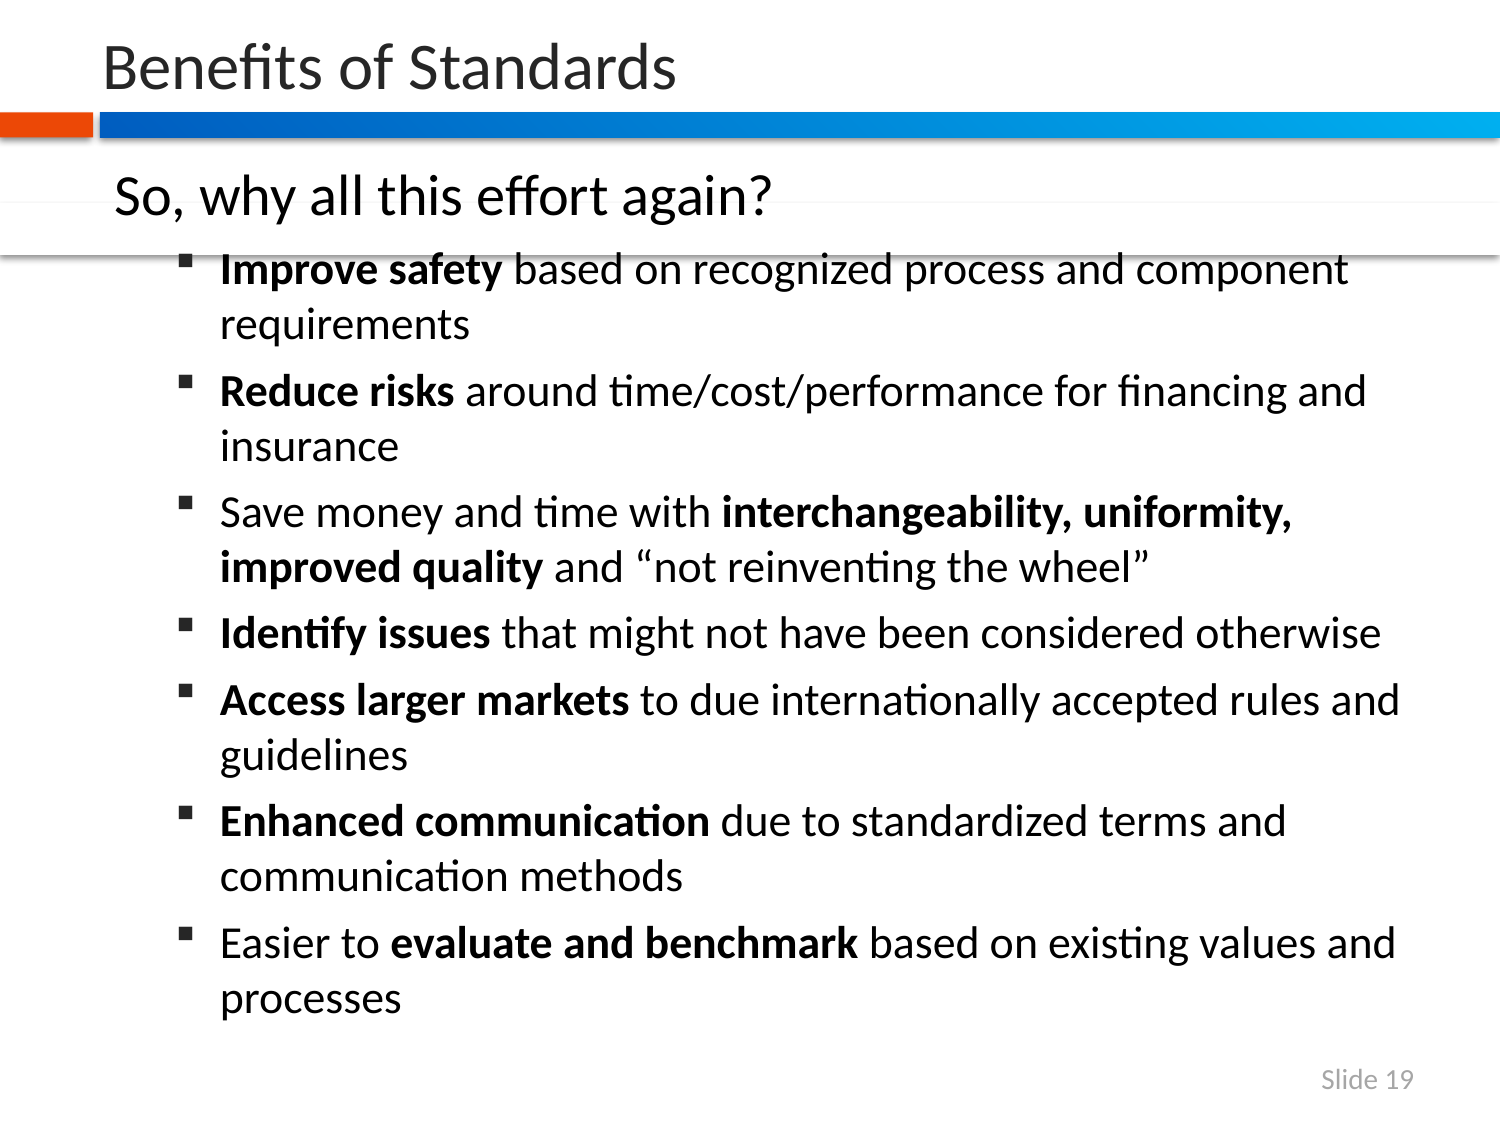

# Benefits of Standards
So, why all this effort again?
Improve safety based on recognized process and component requirements
Reduce risks around time/cost/performance for financing and insurance
Save money and time with interchangeability, uniformity, improved quality and “not reinventing the wheel”
Identify issues that might not have been considered otherwise
Access larger markets to due internationally accepted rules and guidelines
Enhanced communication due to standardized terms and communication methods
Easier to evaluate and benchmark based on existing values and processes